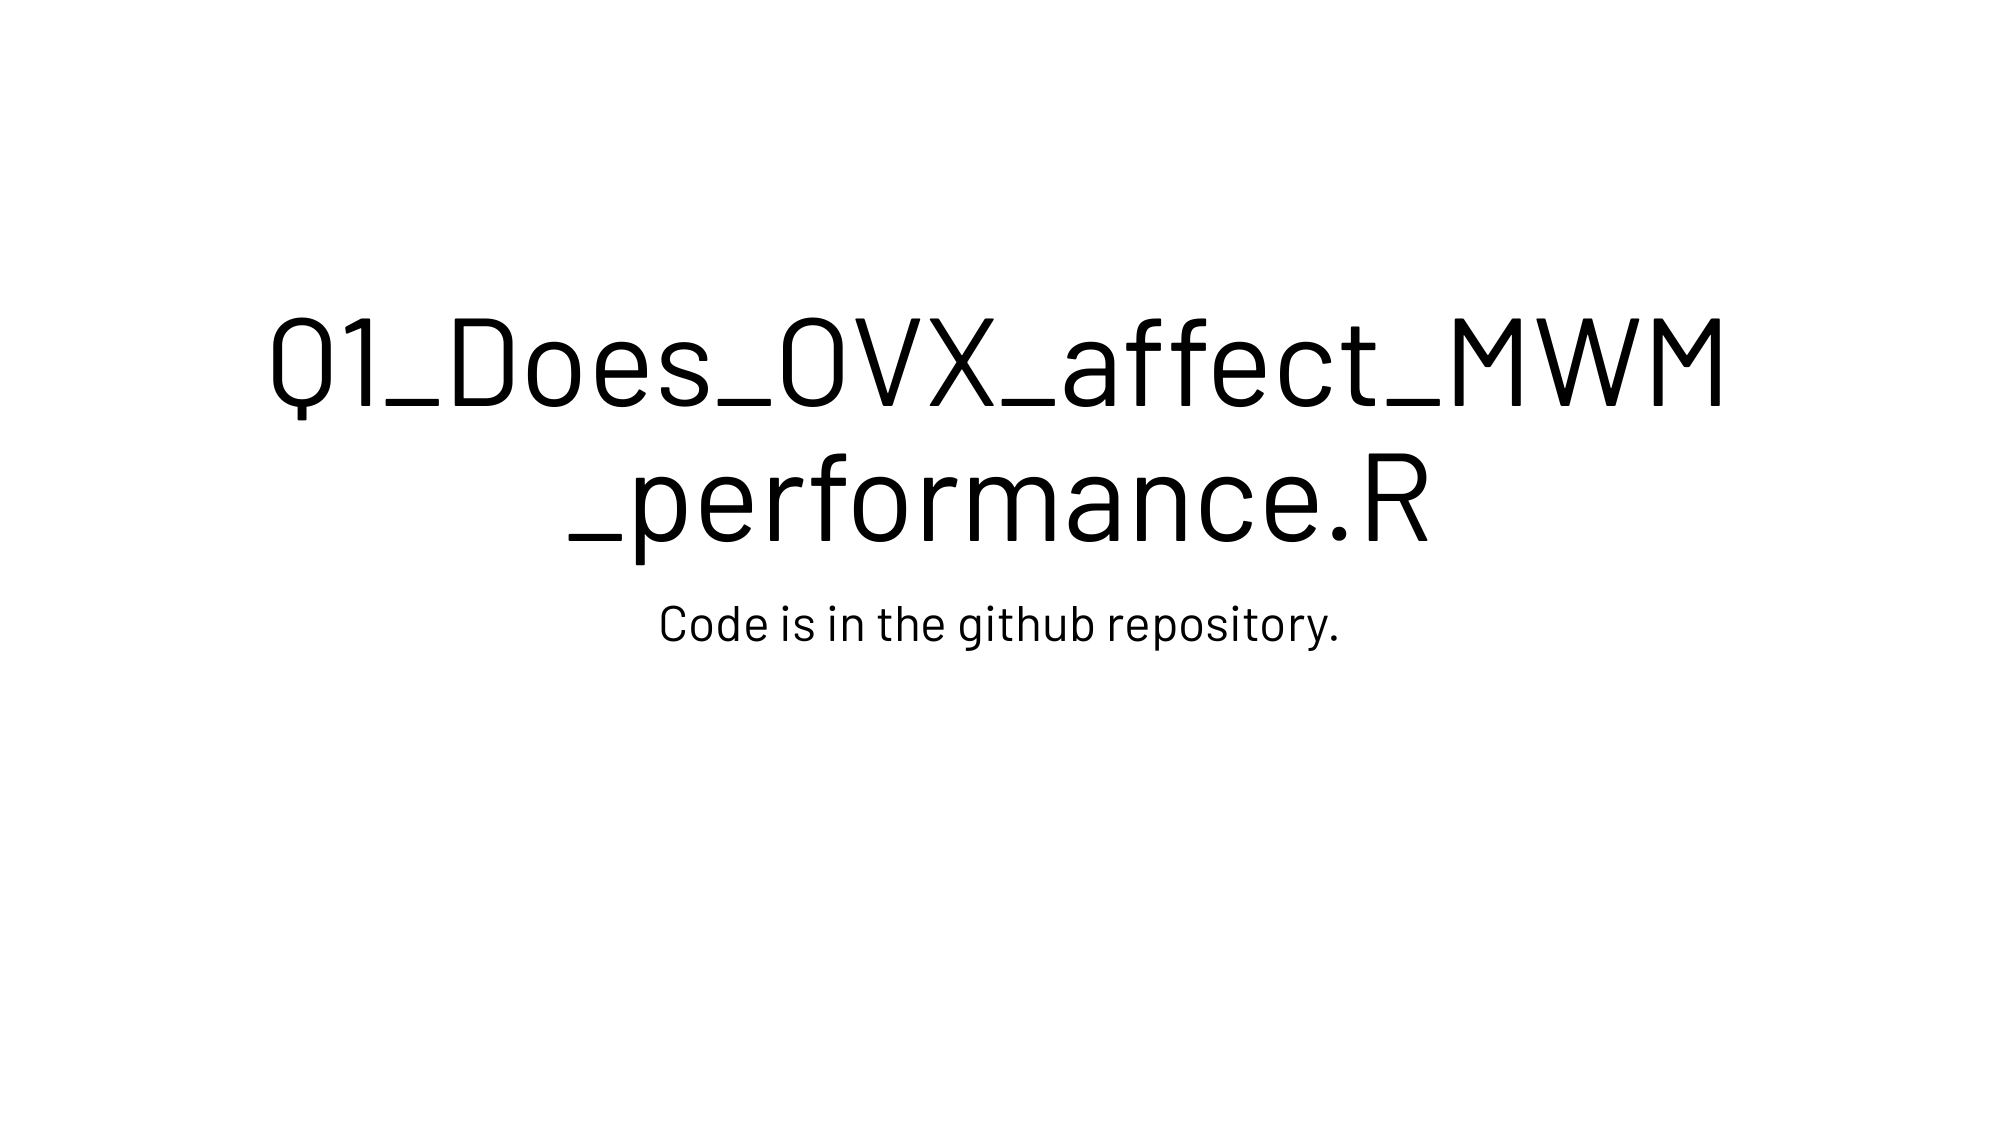

# Q1_Does_OVX_affect_MWM_performance.R
Code is in the github repository.